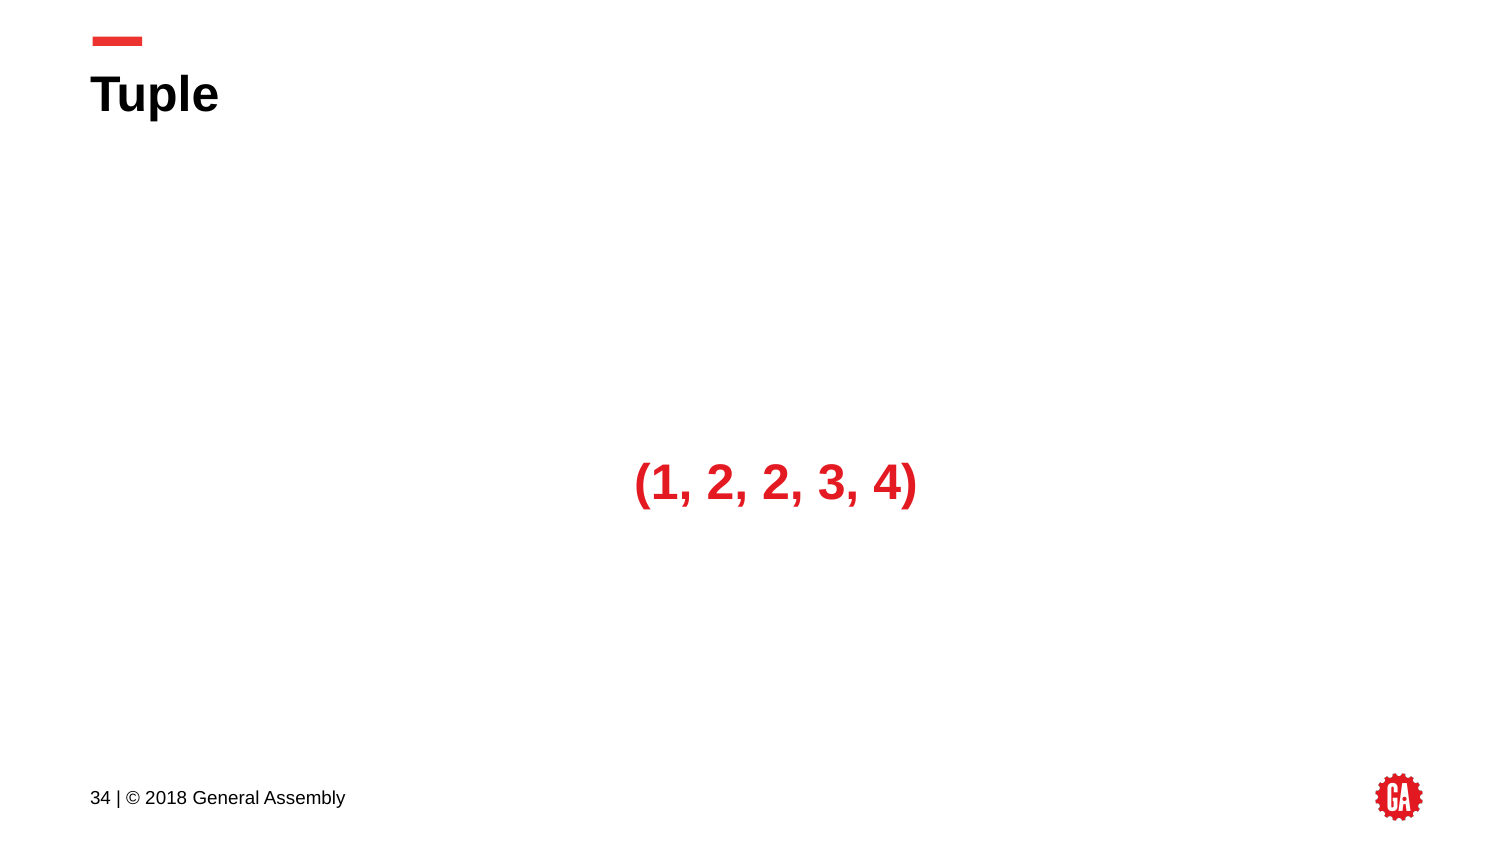

# Tuple
(1, 2, 2, 3, 4)
34 | © 2018 General Assembly